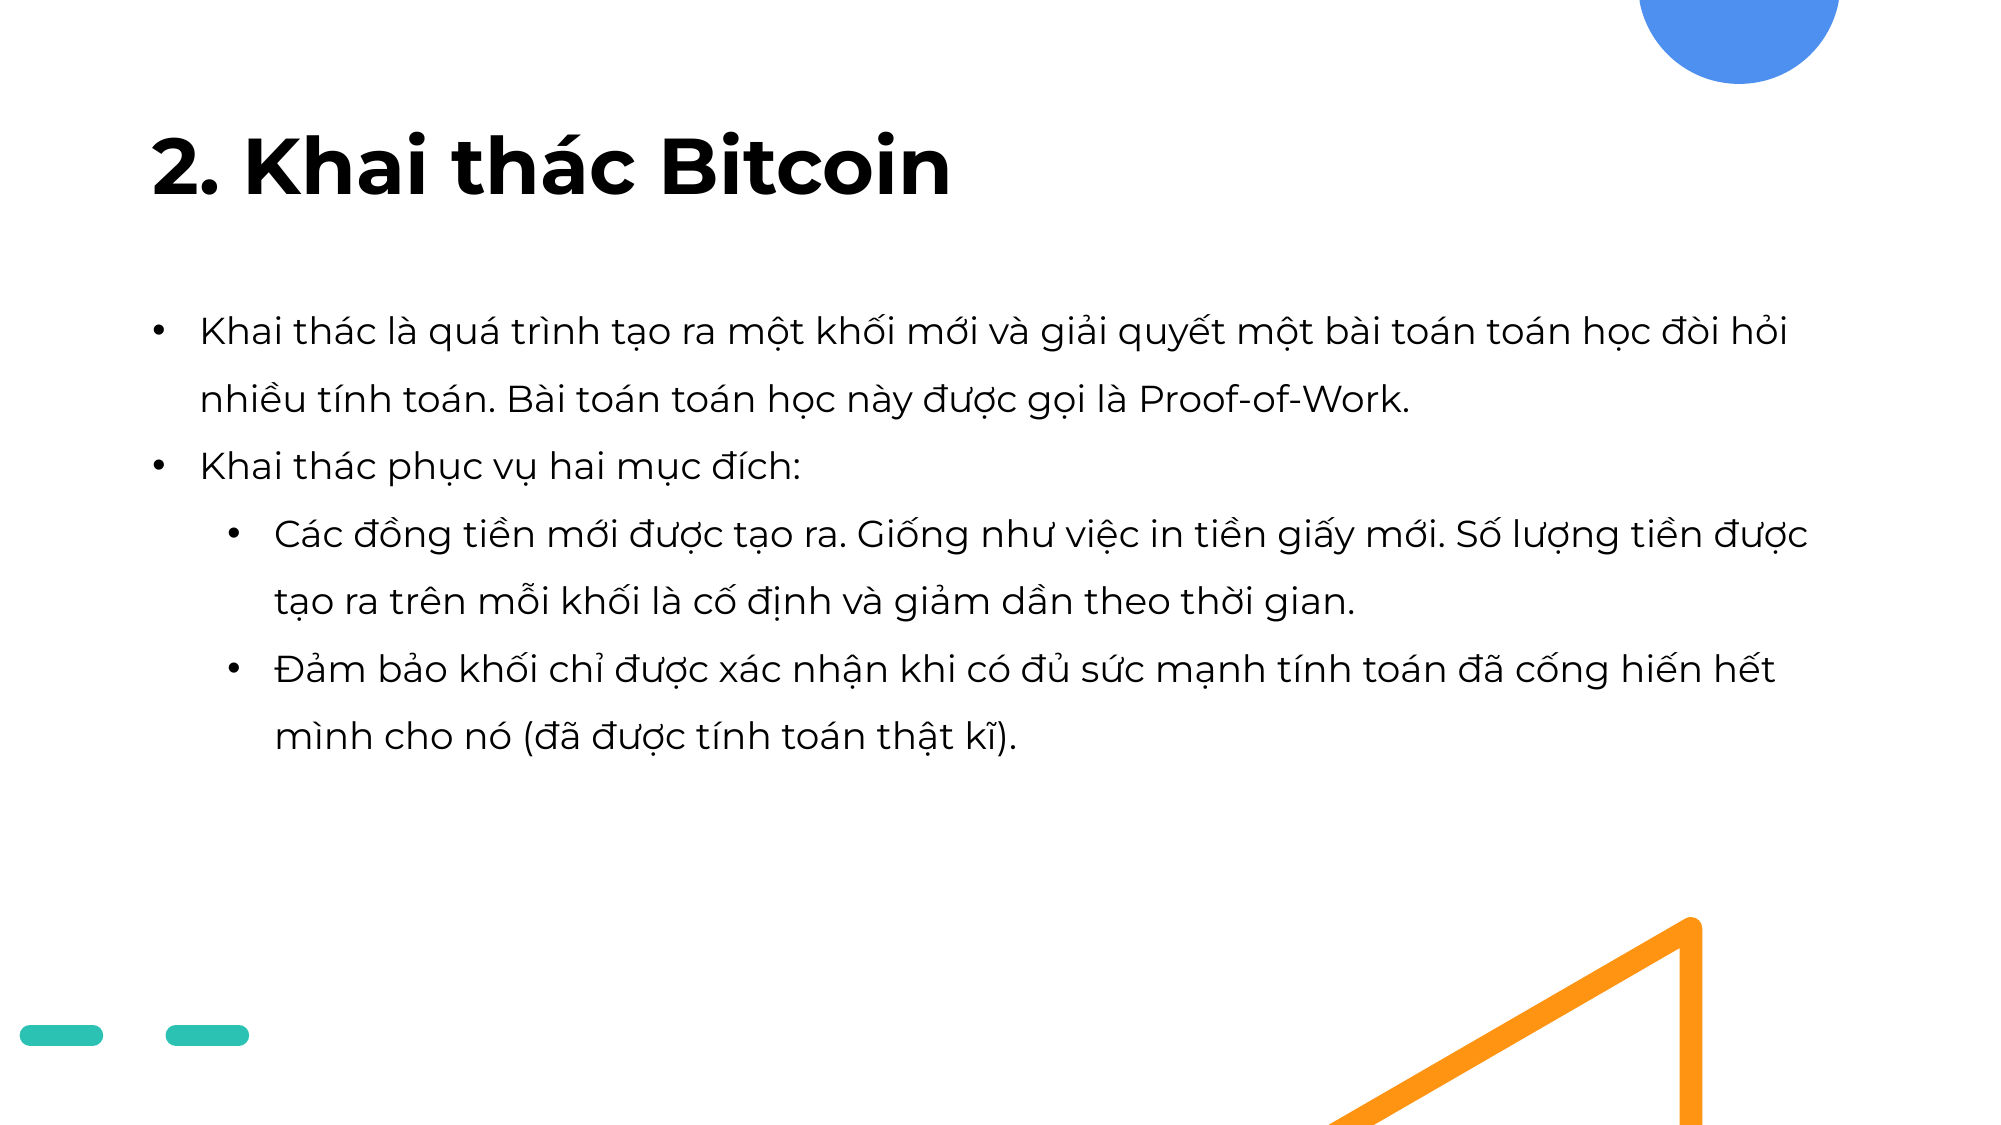

# 2. Khai thác Bitcoin
Khai thác là quá trình tạo ra một khối mới và giải quyết một bài toán toán học đòi hỏi nhiều tính toán. Bài toán toán học này được gọi là Proof-of-Work.
Khai thác phục vụ hai mục đích:
Các đồng tiền mới được tạo ra. Giống như việc in tiền giấy mới. Số lượng tiền được tạo ra trên mỗi khối là cố định và giảm dần theo thời gian.
Đảm bảo khối chỉ được xác nhận khi có đủ sức mạnh tính toán đã cống hiến hết mình cho nó (đã được tính toán thật kĩ).